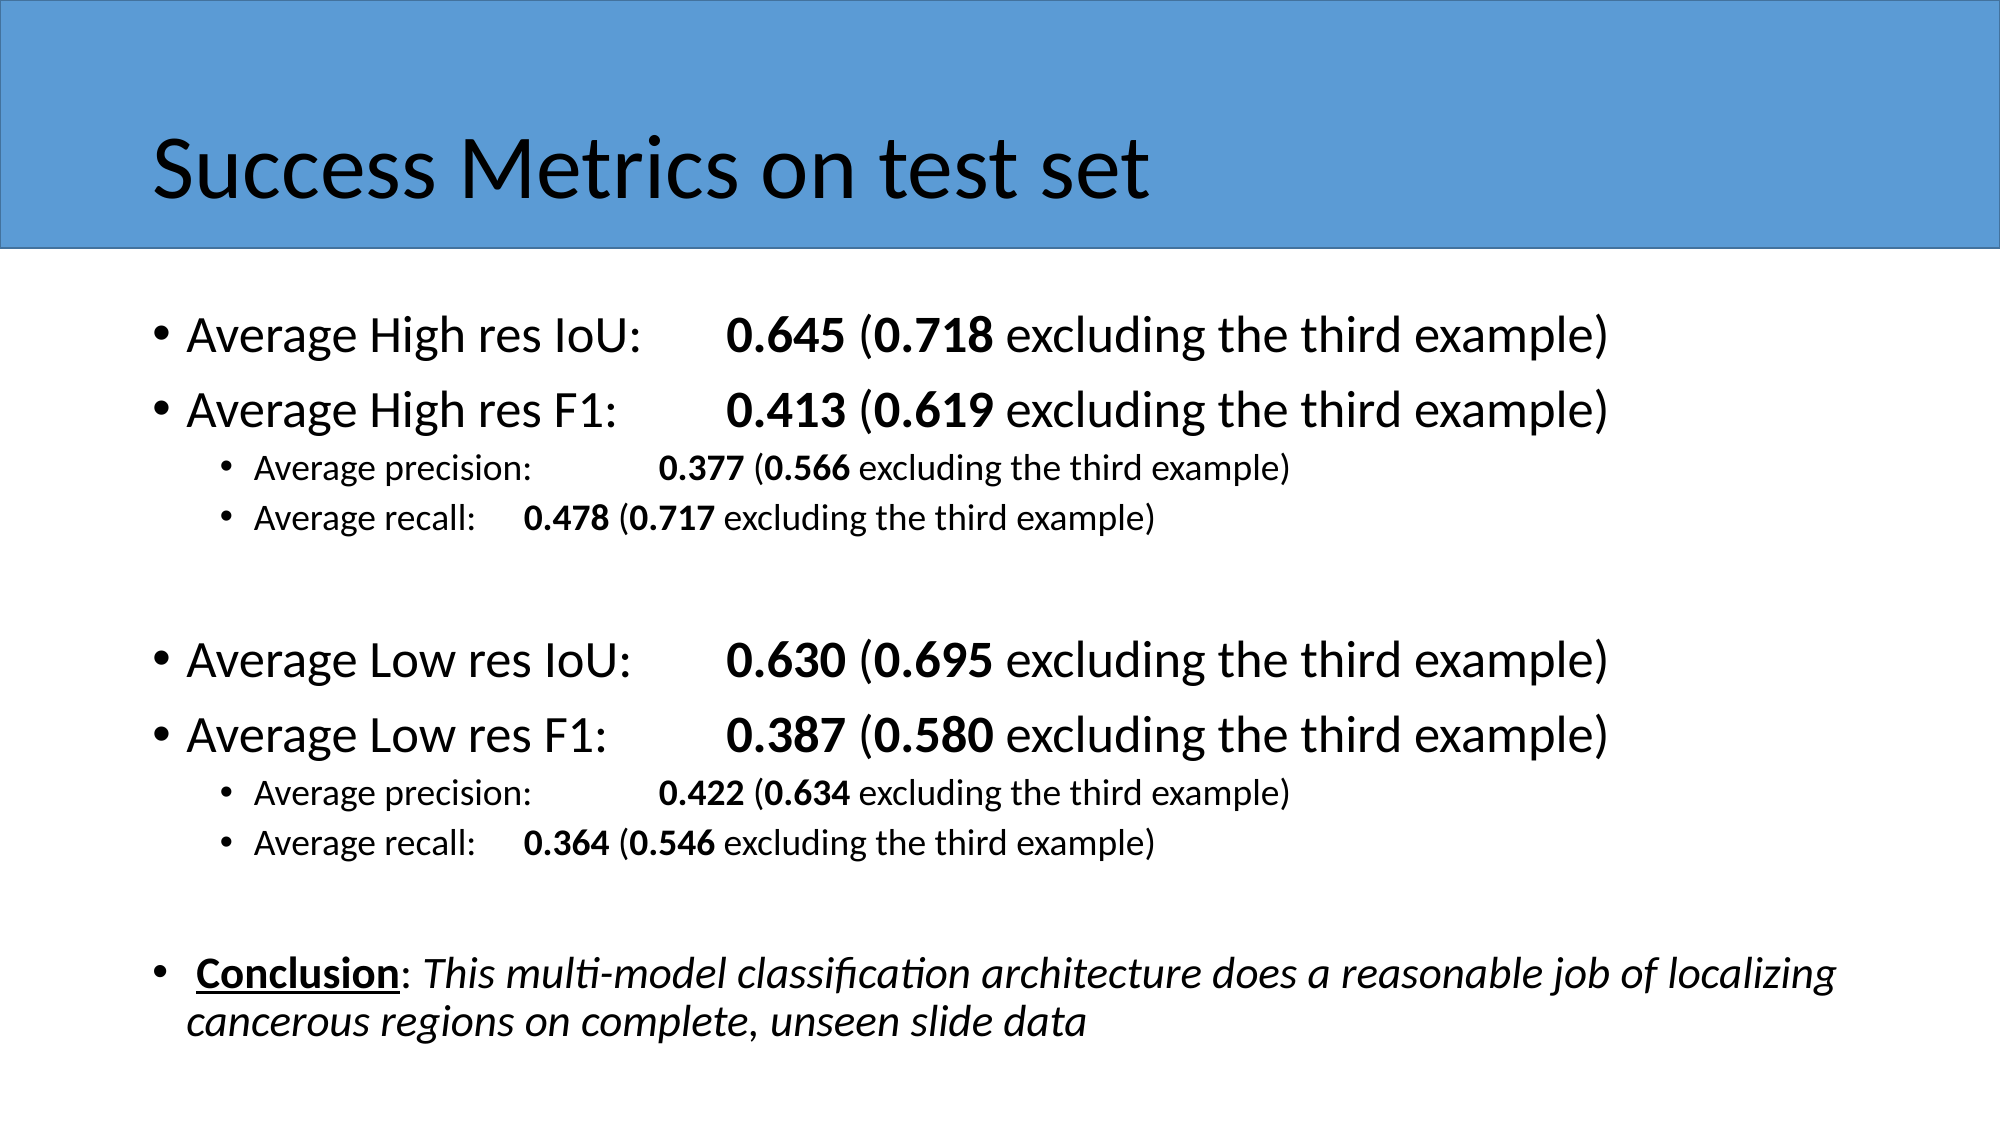

# Success Metrics on test set
Average High res IoU: 	0.645 (0.718 excluding the third example)
Average High res F1: 	0.413 (0.619 excluding the third example)
Average precision:		0.377 (0.566 excluding the third example)
Average recall: 		0.478 (0.717 excluding the third example)

Average Low res IoU:	0.630 (0.695 excluding the third example)
Average Low res F1:	0.387 (0.580 excluding the third example)
Average precision:		0.422 (0.634 excluding the third example)
Average recall:		0.364 (0.546 excluding the third example)

 Conclusion: This multi-model classification architecture does a reasonable job of localizing cancerous regions on complete, unseen slide data